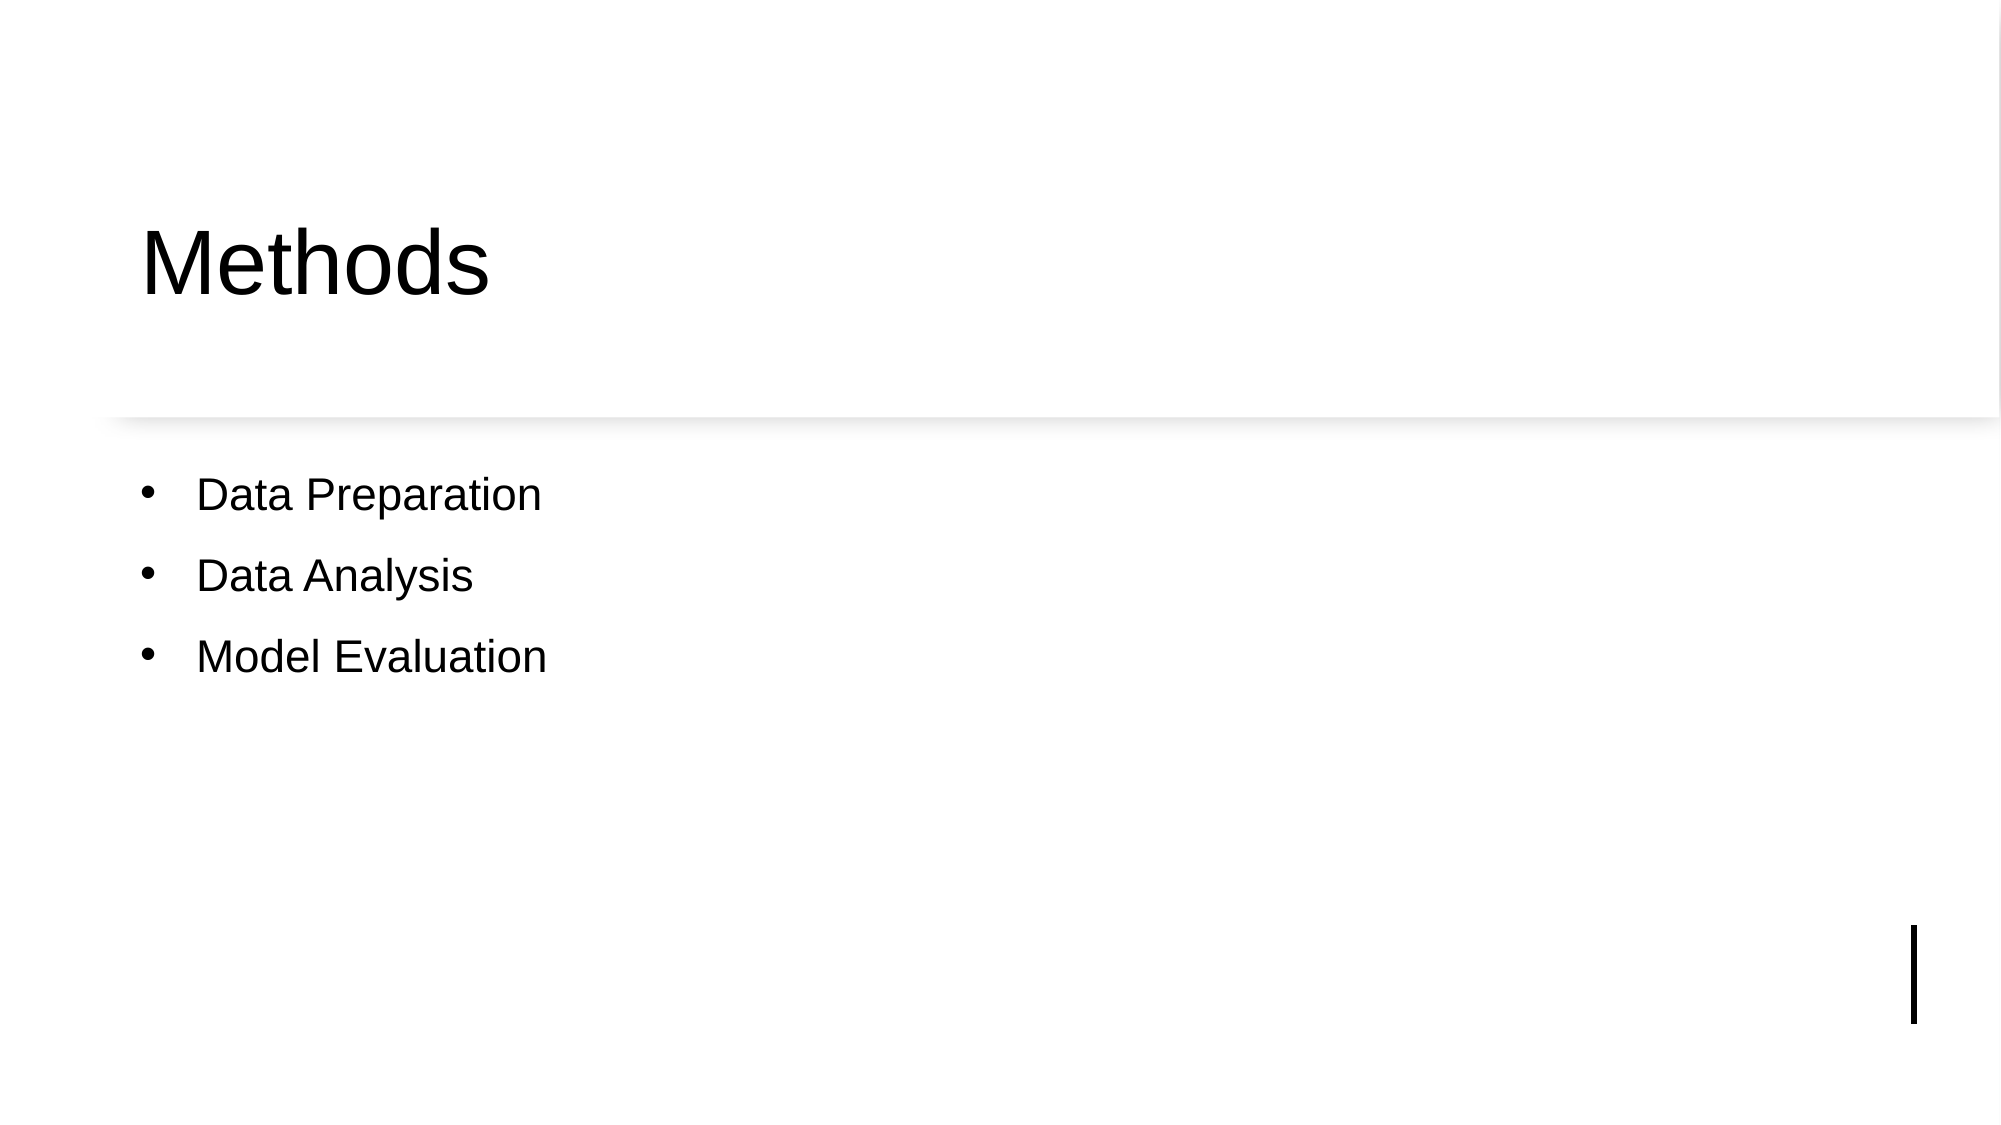

# Methods
Data Preparation
Data Analysis
Model Evaluation